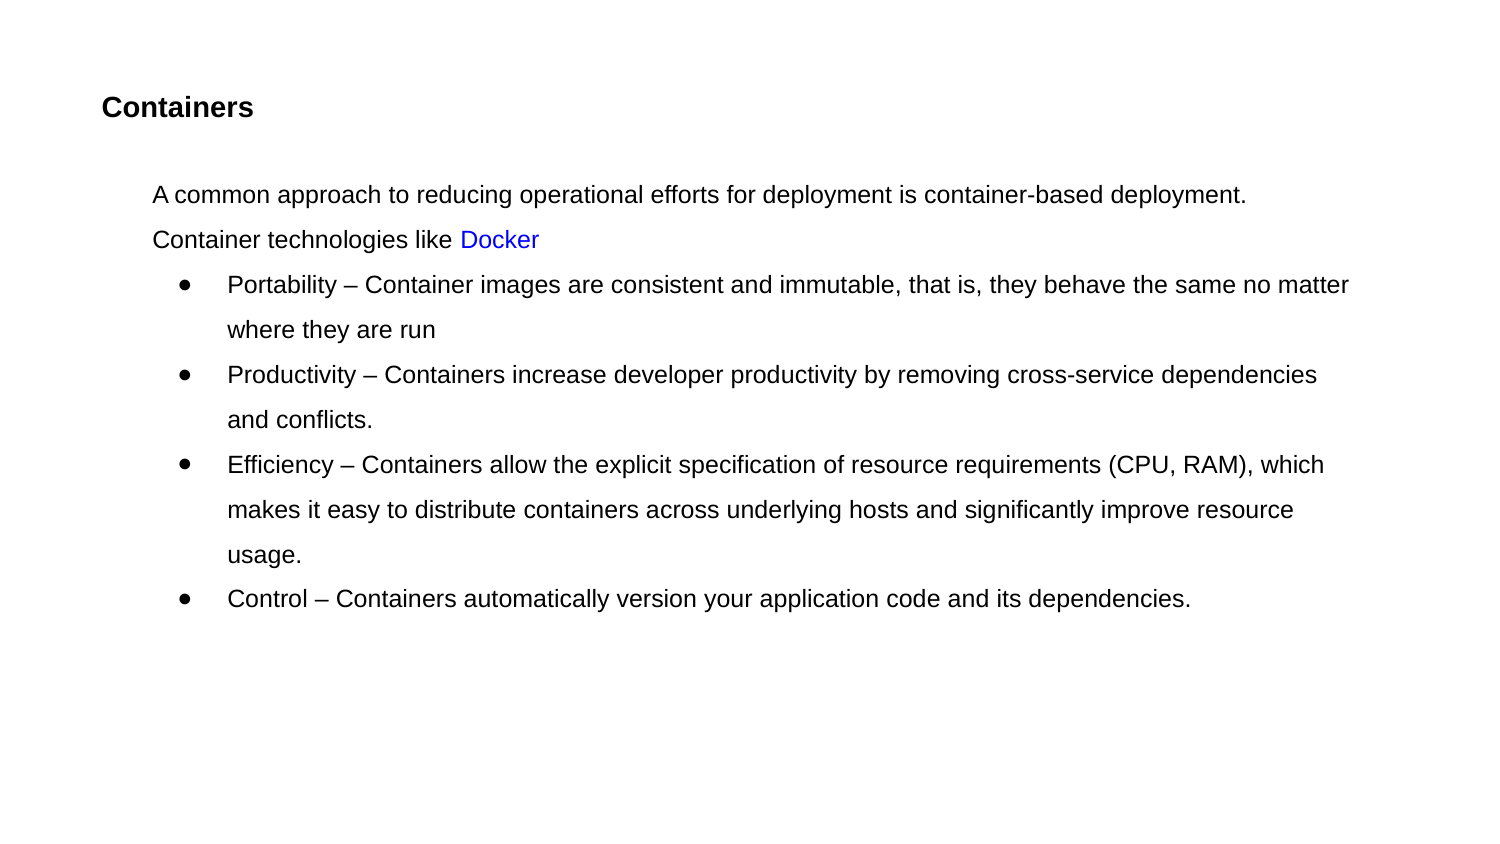

Containers
A common approach to reducing operational efforts for deployment is container-based deployment. Container technologies like Docker
Portability – Container images are consistent and immutable, that is, they behave the same no matter where they are run
Productivity – Containers increase developer productivity by removing cross-service dependencies and conflicts.
Efficiency – Containers allow the explicit specification of resource requirements (CPU, RAM), which makes it easy to distribute containers across underlying hosts and significantly improve resource usage.
Control – Containers automatically version your application code and its dependencies.